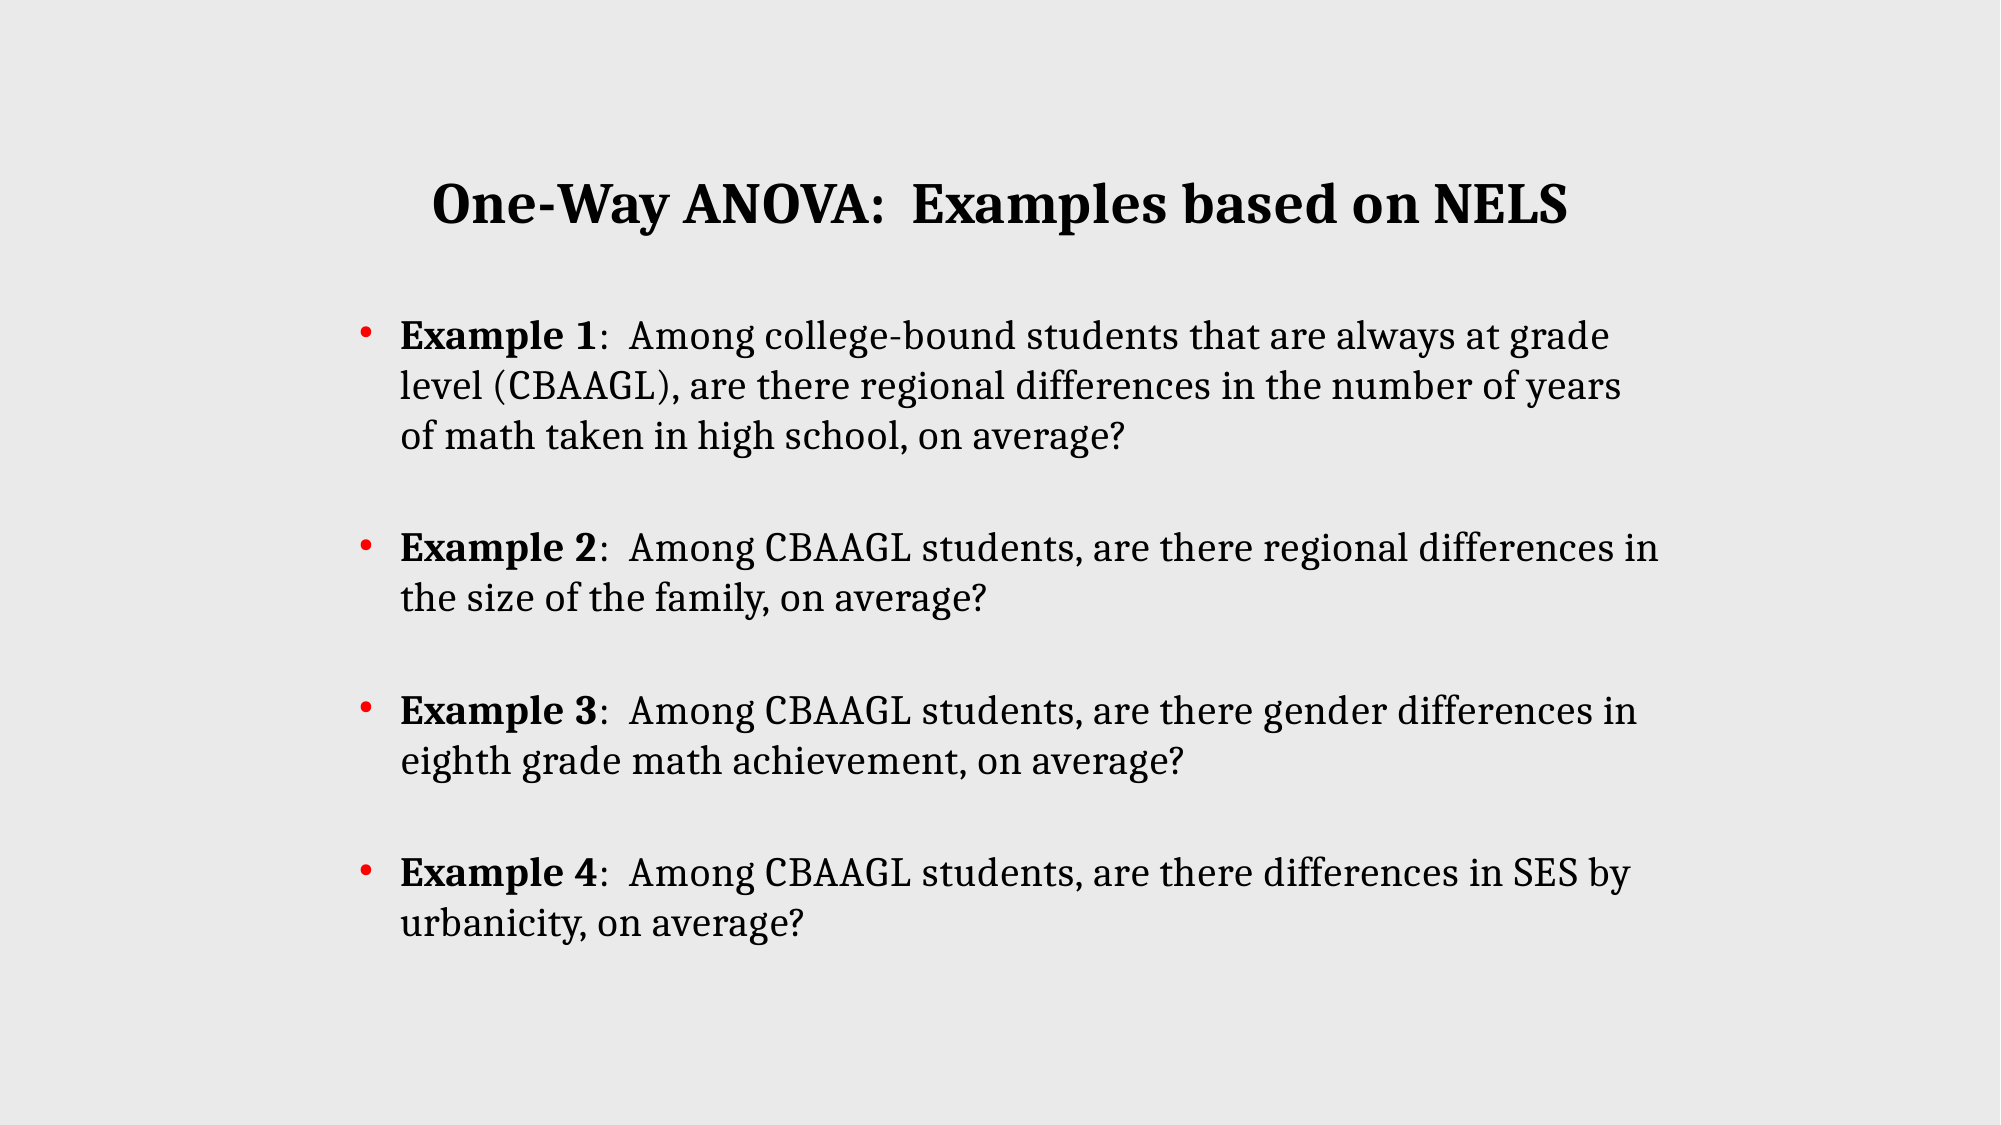

# One-Way ANOVA:  Examples based on NELS
Example 1:  Among college-bound students that are always at grade level (CBAAGL), are there regional differences in the number of years of math taken in high school, on average?

Example 2:  Among CBAAGL students, are there regional differences in the size of the family, on average?

Example 3:  Among CBAAGL students, are there gender differences in eighth grade math achievement, on average?

Example 4:  Among CBAAGL students, are there differences in SES by urbanicity, on average?